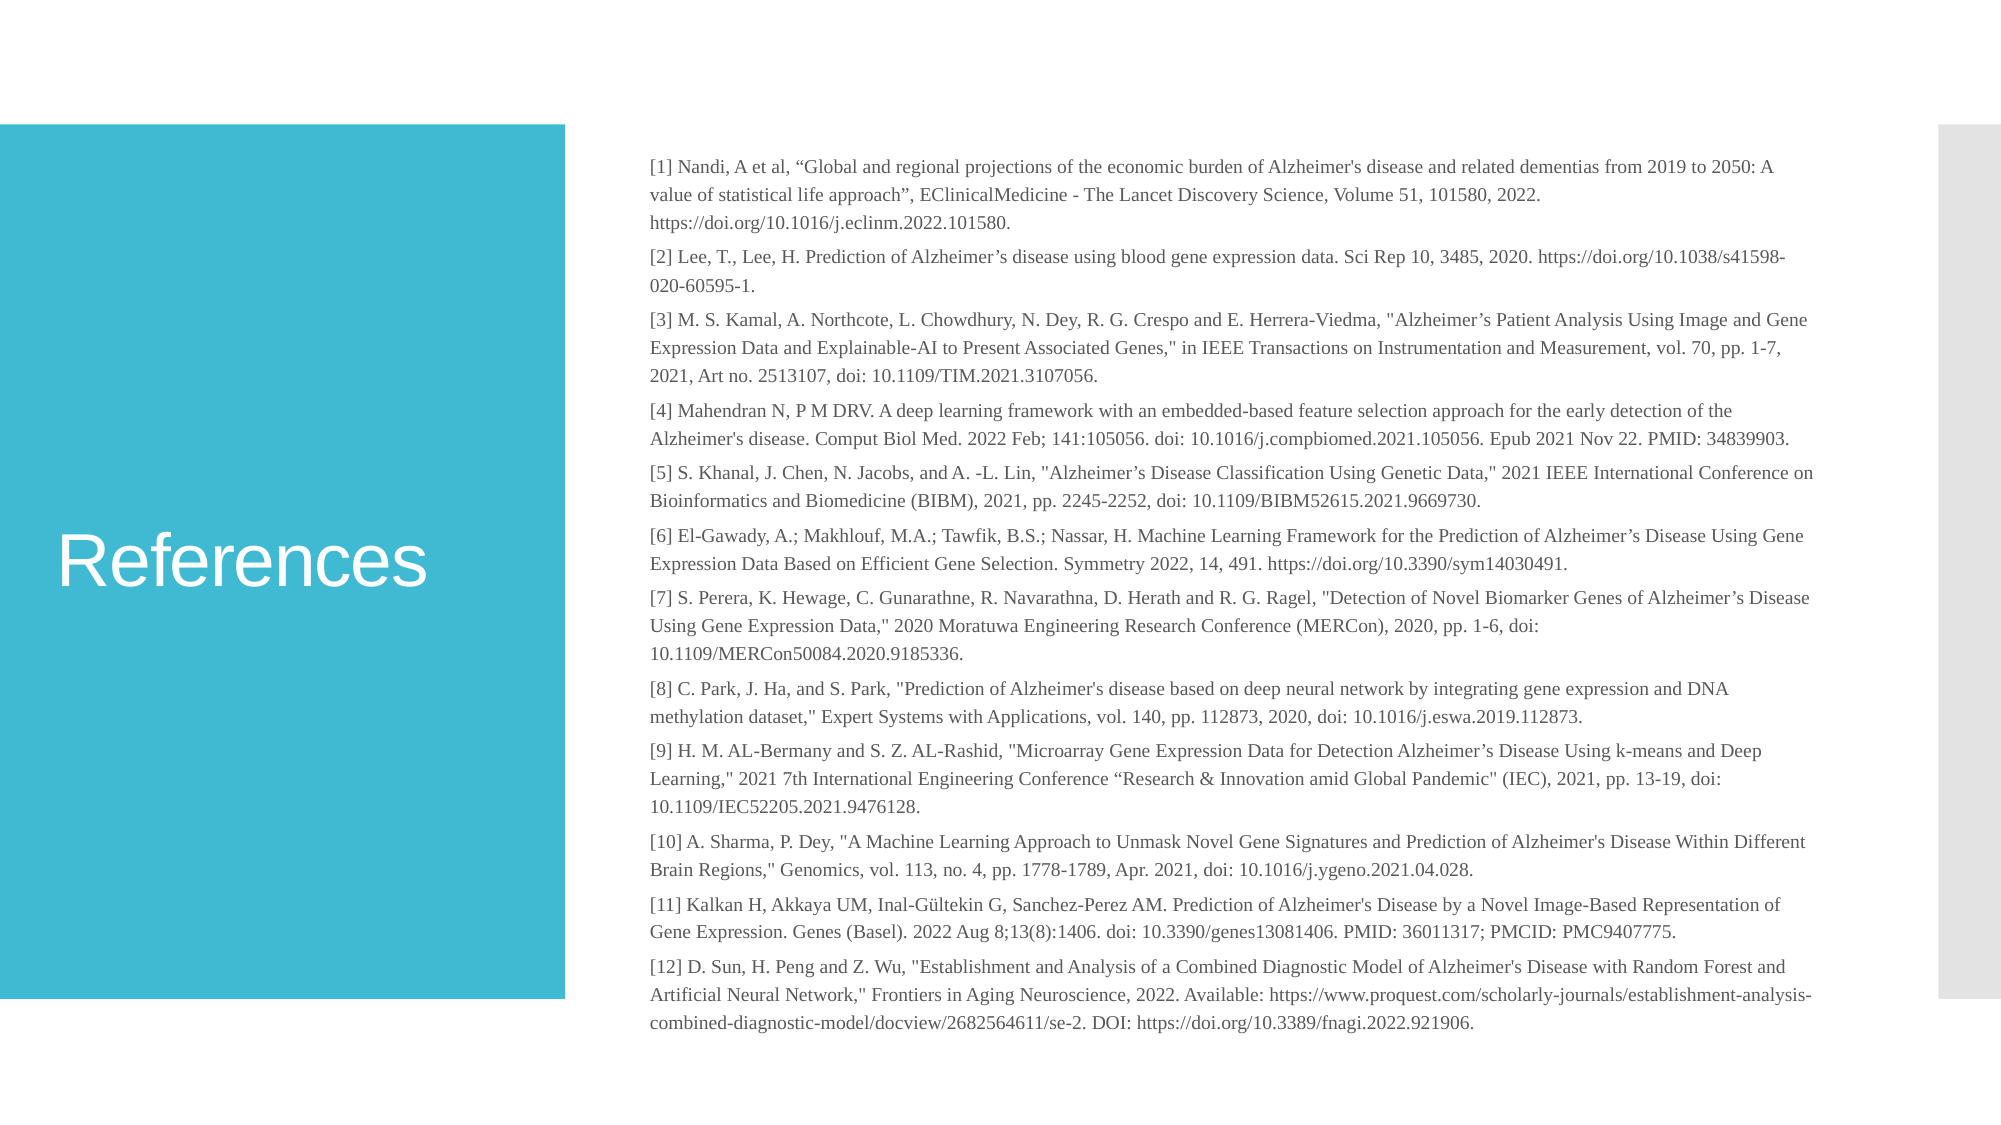

[1] Nandi, A et al, “Global and regional projections of the economic burden of Alzheimer's disease and related dementias from 2019 to 2050: A value of statistical life approach”, EClinicalMedicine - The Lancet Discovery Science, Volume 51, 101580, 2022. https://doi.org/10.1016/j.eclinm.2022.101580.
[2] Lee, T., Lee, H. Prediction of Alzheimer’s disease using blood gene expression data. Sci Rep 10, 3485, 2020. https://doi.org/10.1038/s41598-020-60595-1.
[3] M. S. Kamal, A. Northcote, L. Chowdhury, N. Dey, R. G. Crespo and E. Herrera-Viedma, "Alzheimer’s Patient Analysis Using Image and Gene Expression Data and Explainable-AI to Present Associated Genes," in IEEE Transactions on Instrumentation and Measurement, vol. 70, pp. 1-7, 2021, Art no. 2513107, doi: 10.1109/TIM.2021.3107056.
[4] Mahendran N, P M DRV. A deep learning framework with an embedded-based feature selection approach for the early detection of the Alzheimer's disease. Comput Biol Med. 2022 Feb; 141:105056. doi: 10.1016/j.compbiomed.2021.105056. Epub 2021 Nov 22. PMID: 34839903.
[5] S. Khanal, J. Chen, N. Jacobs, and A. -L. Lin, "Alzheimer’s Disease Classification Using Genetic Data," 2021 IEEE International Conference on Bioinformatics and Biomedicine (BIBM), 2021, pp. 2245-2252, doi: 10.1109/BIBM52615.2021.9669730.
[6] El-Gawady, A.; Makhlouf, M.A.; Tawfik, B.S.; Nassar, H. Machine Learning Framework for the Prediction of Alzheimer’s Disease Using Gene Expression Data Based on Efficient Gene Selection. Symmetry 2022, 14, 491. https://doi.org/10.3390/sym14030491.
[7] S. Perera, K. Hewage, C. Gunarathne, R. Navarathna, D. Herath and R. G. Ragel, "Detection of Novel Biomarker Genes of Alzheimer’s Disease Using Gene Expression Data," 2020 Moratuwa Engineering Research Conference (MERCon), 2020, pp. 1-6, doi: 10.1109/MERCon50084.2020.9185336.
[8] C. Park, J. Ha, and S. Park, "Prediction of Alzheimer's disease based on deep neural network by integrating gene expression and DNA methylation dataset," Expert Systems with Applications, vol. 140, pp. 112873, 2020, doi: 10.1016/j.eswa.2019.112873.
[9] H. M. AL-Bermany and S. Z. AL-Rashid, "Microarray Gene Expression Data for Detection Alzheimer’s Disease Using k-means and Deep Learning," 2021 7th International Engineering Conference “Research & Innovation amid Global Pandemic" (IEC), 2021, pp. 13-19, doi: 10.1109/IEC52205.2021.9476128.
[10] A. Sharma, P. Dey, "A Machine Learning Approach to Unmask Novel Gene Signatures and Prediction of Alzheimer's Disease Within Different Brain Regions," Genomics, vol. 113, no. 4, pp. 1778-1789, Apr. 2021, doi: 10.1016/j.ygeno.2021.04.028.
[11] Kalkan H, Akkaya UM, Inal-Gültekin G, Sanchez-Perez AM. Prediction of Alzheimer's Disease by a Novel Image-Based Representation of Gene Expression. Genes (Basel). 2022 Aug 8;13(8):1406. doi: 10.3390/genes13081406. PMID: 36011317; PMCID: PMC9407775.
[12] D. Sun, H. Peng and Z. Wu, "Establishment and Analysis of a Combined Diagnostic Model of Alzheimer's Disease with Random Forest and Artificial Neural Network," Frontiers in Aging Neuroscience, 2022. Available: https://www.proquest.com/scholarly-journals/establishment-analysis-combined-diagnostic-model/docview/2682564611/se-2. DOI: https://doi.org/10.3389/fnagi.2022.921906.

# References